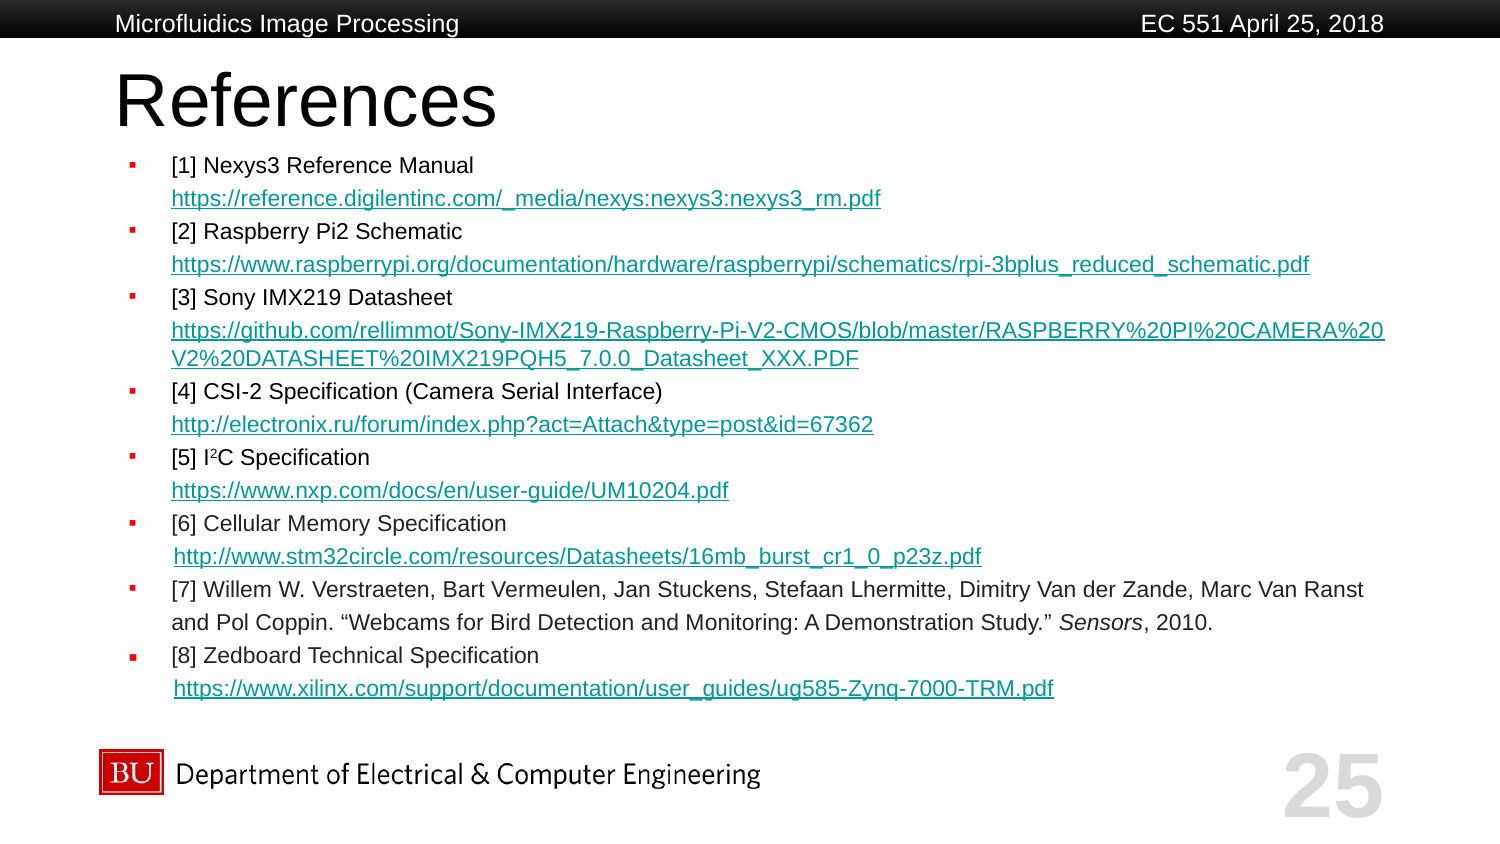

Microfluidics Image Processing

 EC 551 April 25, 2018
# References
[1] Nexys3 Reference Manual
https://reference.digilentinc.com/_media/nexys:nexys3:nexys3_rm.pdf
[2] Raspberry Pi2 Schematic
https://www.raspberrypi.org/documentation/hardware/raspberrypi/schematics/rpi-3bplus_reduced_schematic.pdf
[3] Sony IMX219 Datasheet
https://github.com/rellimmot/Sony-IMX219-Raspberry-Pi-V2-CMOS/blob/master/RASPBERRY%20PI%20CAMERA%20V2%20DATASHEET%20IMX219PQH5_7.0.0_Datasheet_XXX.PDF
[4] CSI-2 Specification (Camera Serial Interface)
http://electronix.ru/forum/index.php?act=Attach&type=post&id=67362
[5] I2C Specification
https://www.nxp.com/docs/en/user-guide/UM10204.pdf
[6] Cellular Memory Specification
         http://www.stm32circle.com/resources/Datasheets/16mb_burst_cr1_0_p23z.pdf
[7] Willem W. Verstraeten, Bart Vermeulen, Jan Stuckens, Stefaan Lhermitte, Dimitry Van der Zande, Marc Van Ranst and Pol Coppin. “Webcams for Bird Detection and Monitoring: A Demonstration Study.” Sensors, 2010.
[8] Zedboard Technical Specification
         https://www.xilinx.com/support/documentation/user_guides/ug585-Zynq-7000-TRM.pdf
25